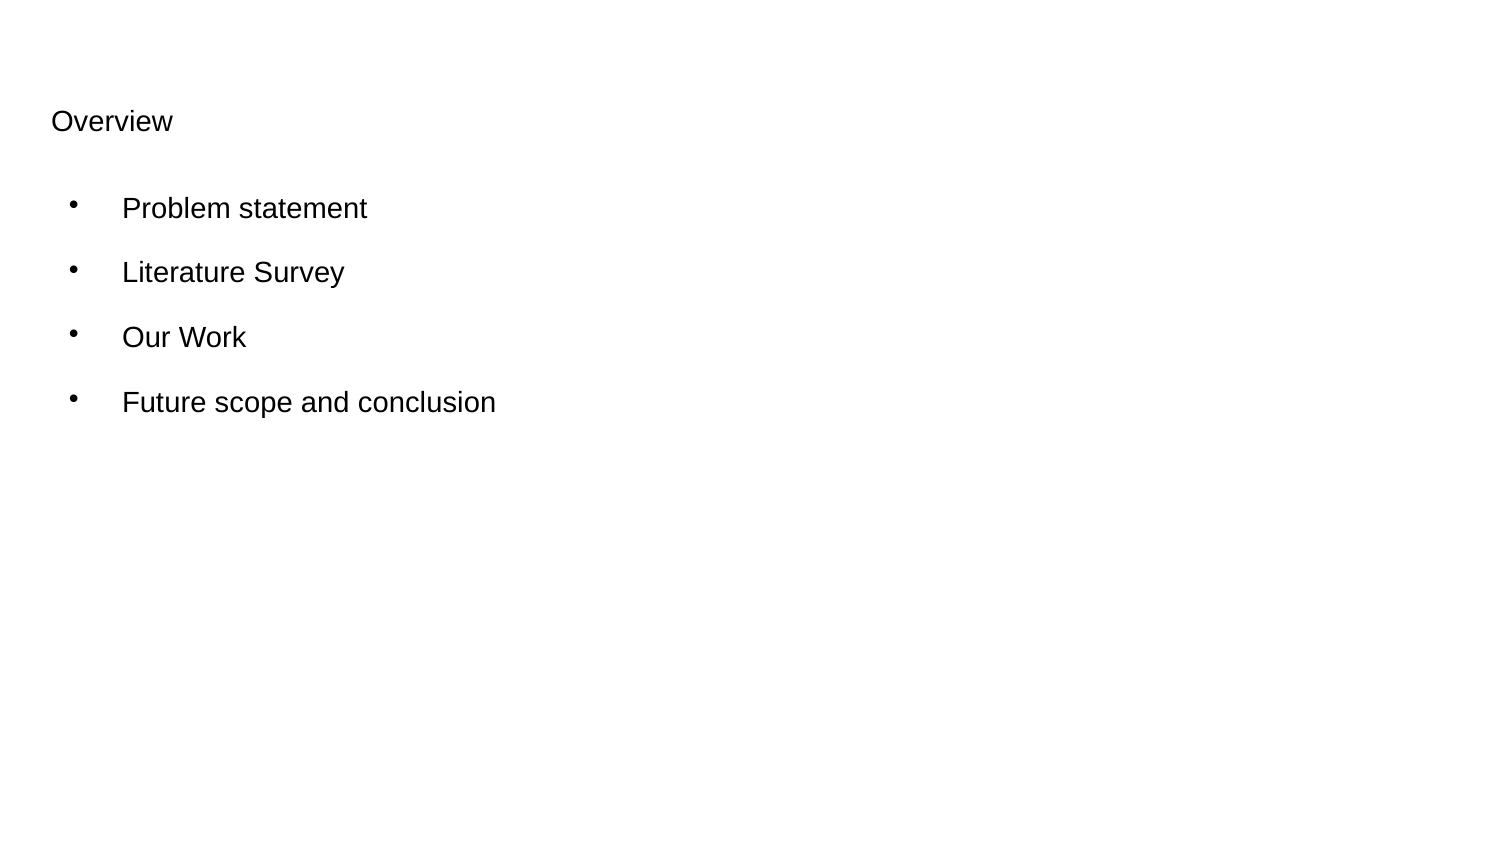

Overview
Problem statement
Literature Survey
Our Work
Future scope and conclusion